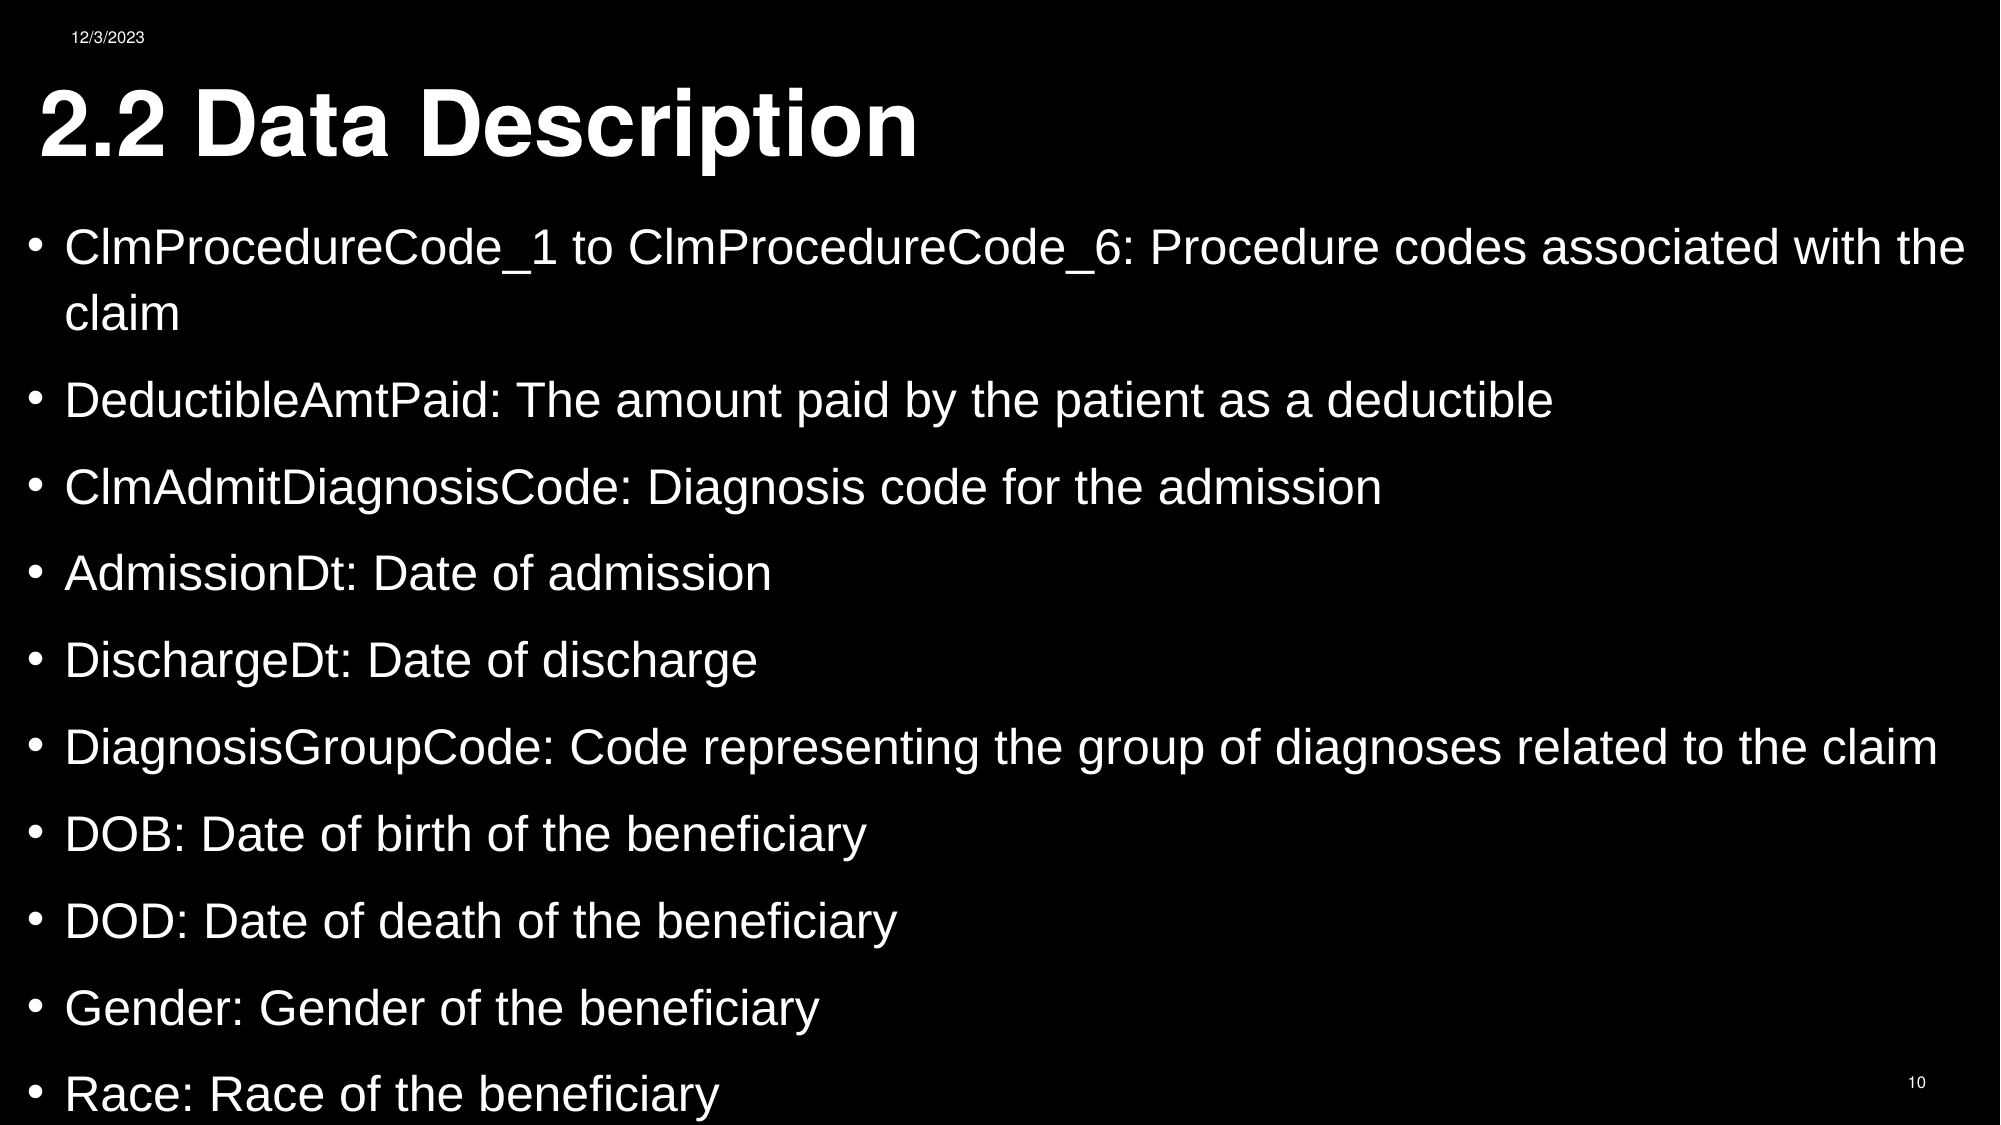

12/3/2023
# 2.2 Data Description
ClmProcedureCode_1 to ClmProcedureCode_6: Procedure codes associated with the claim
DeductibleAmtPaid: The amount paid by the patient as a deductible
ClmAdmitDiagnosisCode: Diagnosis code for the admission
AdmissionDt: Date of admission
DischargeDt: Date of discharge
DiagnosisGroupCode: Code representing the group of diagnoses related to the claim
DOB: Date of birth of the beneficiary
DOD: Date of death of the beneficiary
Gender: Gender of the beneficiary
Race: Race of the beneficiary

10